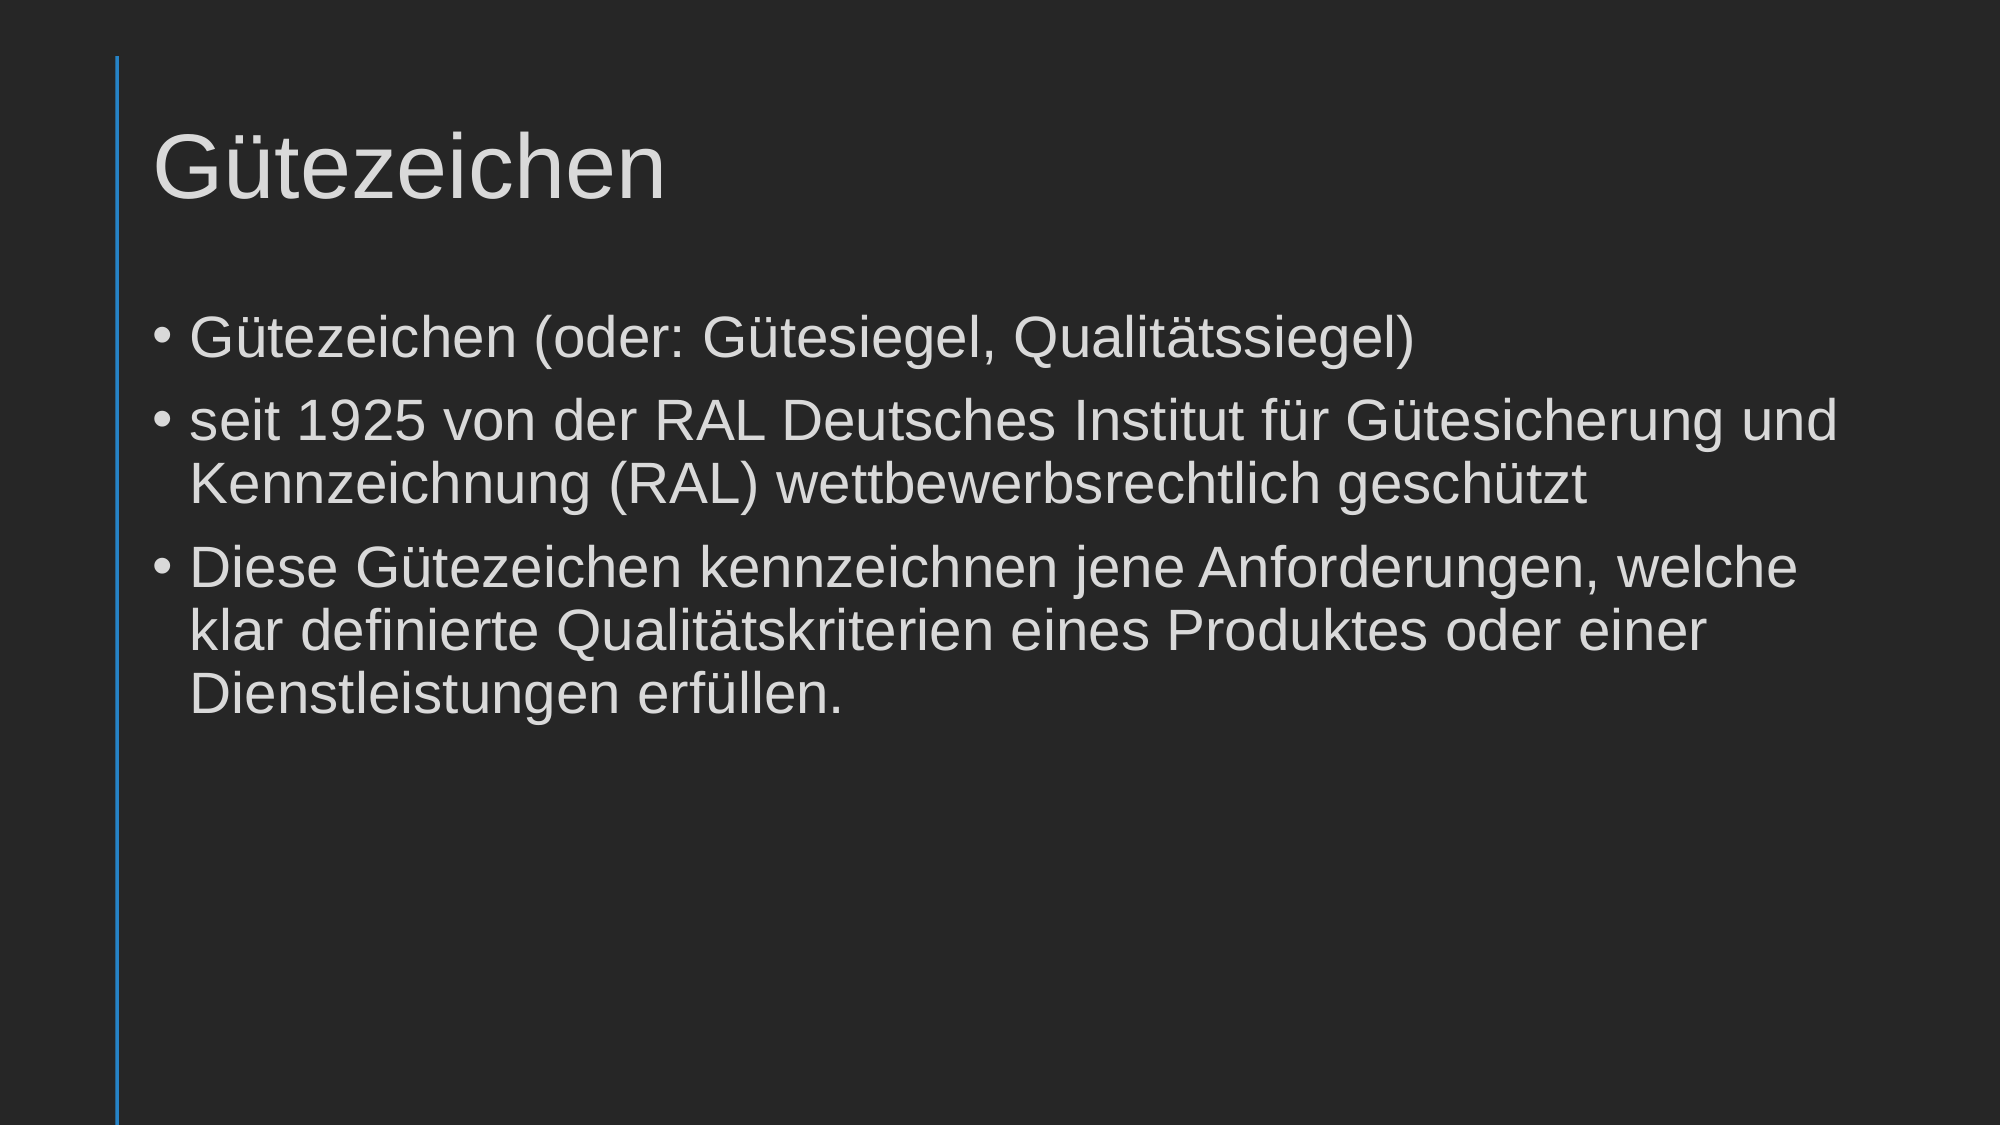

# Gütezeichen
Gütezeichen (oder: Gütesiegel, Qualitätssiegel)
seit 1925 von der RAL Deutsches Institut für Gütesicherung und Kennzeichnung (RAL) wettbewerbsrechtlich geschützt
Diese Gütezeichen kennzeichnen jene Anforderungen, welche klar definierte Qualitätskriterien eines Produktes oder einer Dienstleistungen erfüllen.